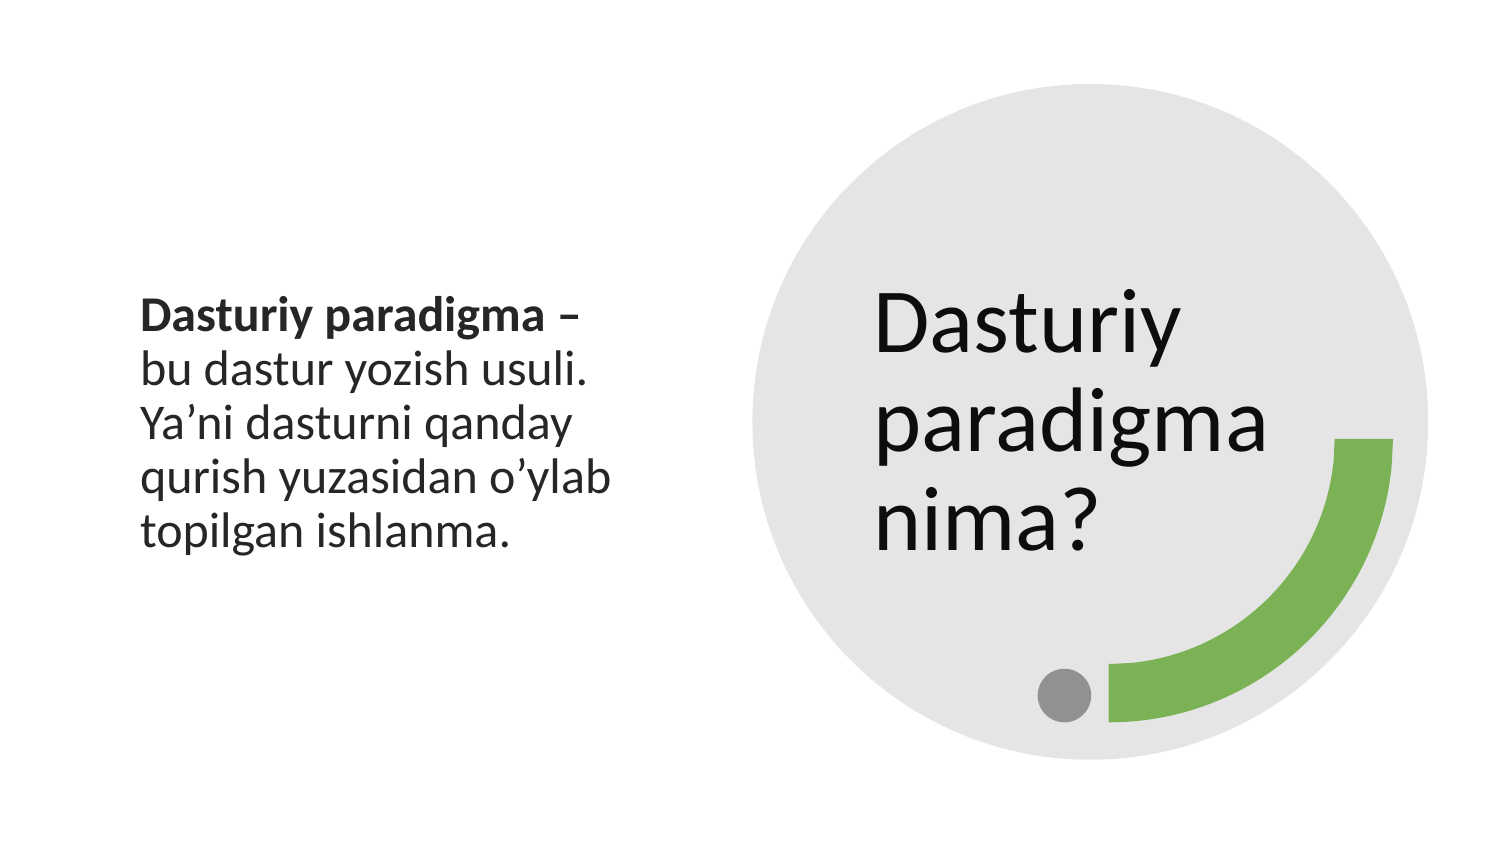

Dasturiy paradigma nima?
Dasturiy paradigma – bu dastur yozish usuli. Ya’ni dasturni qanday qurish yuzasidan o’ylab topilgan ishlanma.